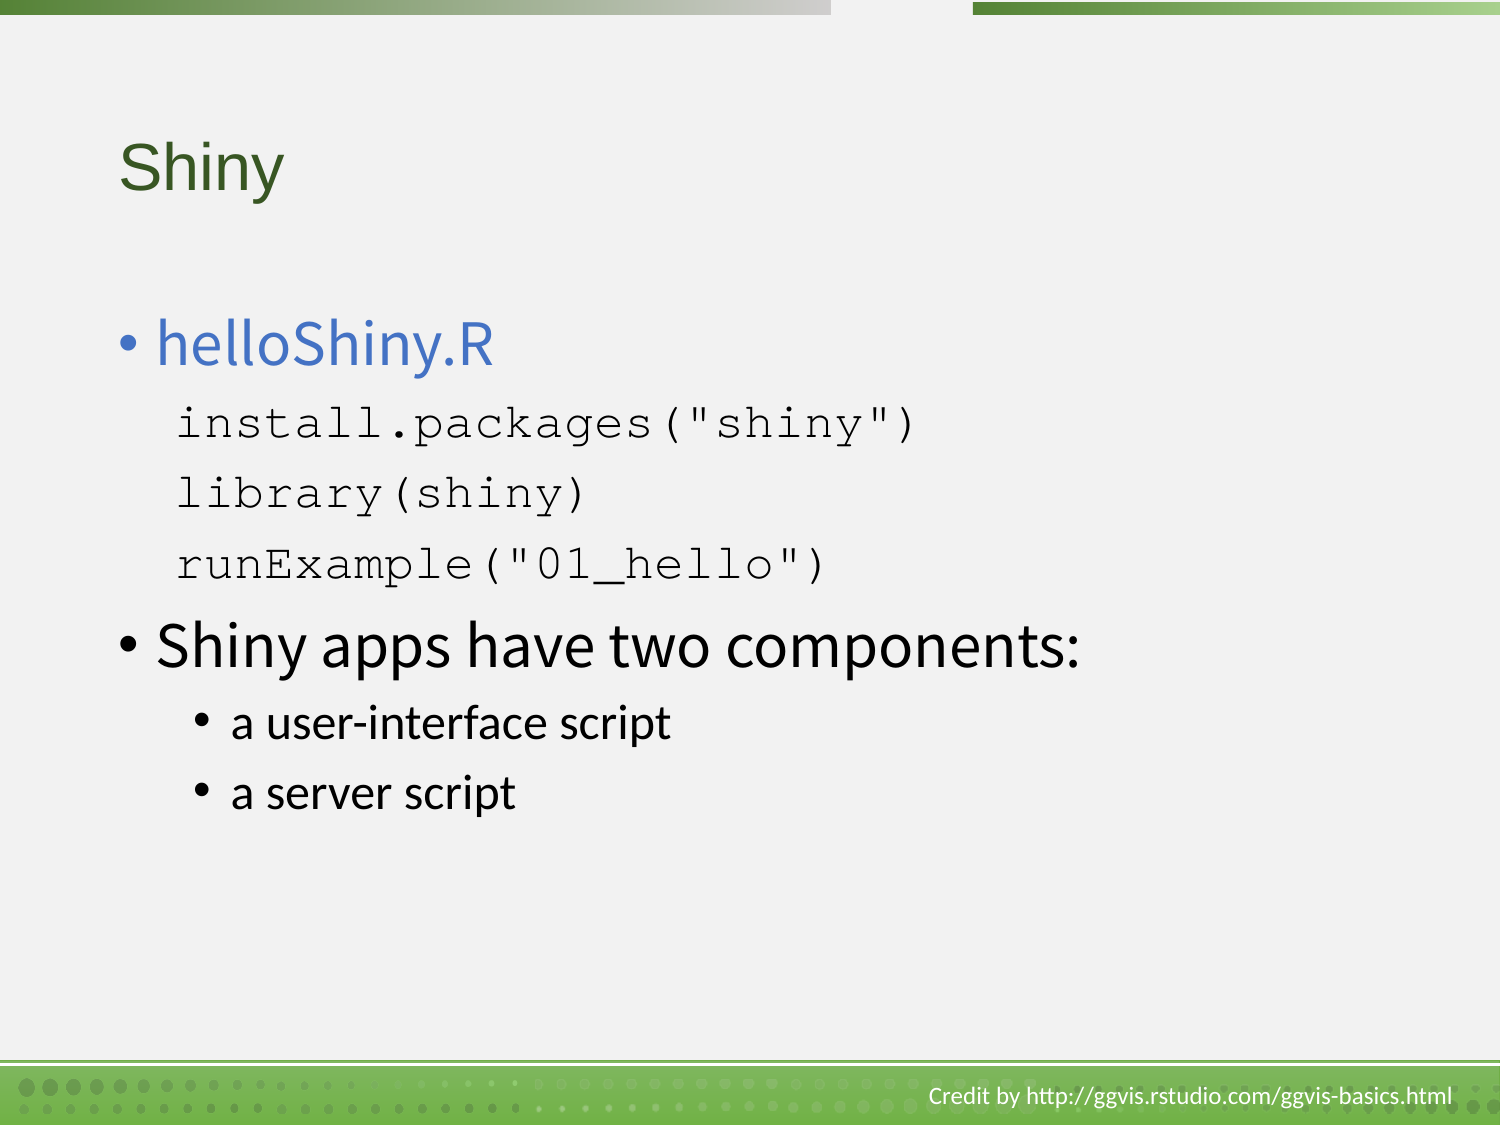

# Shiny
helloShiny.R
install.packages("shiny")
library(shiny)
runExample("01_hello")
Shiny apps have two components:
a user-interface script
a server script
Credit by http://ggvis.rstudio.com/ggvis-basics.html